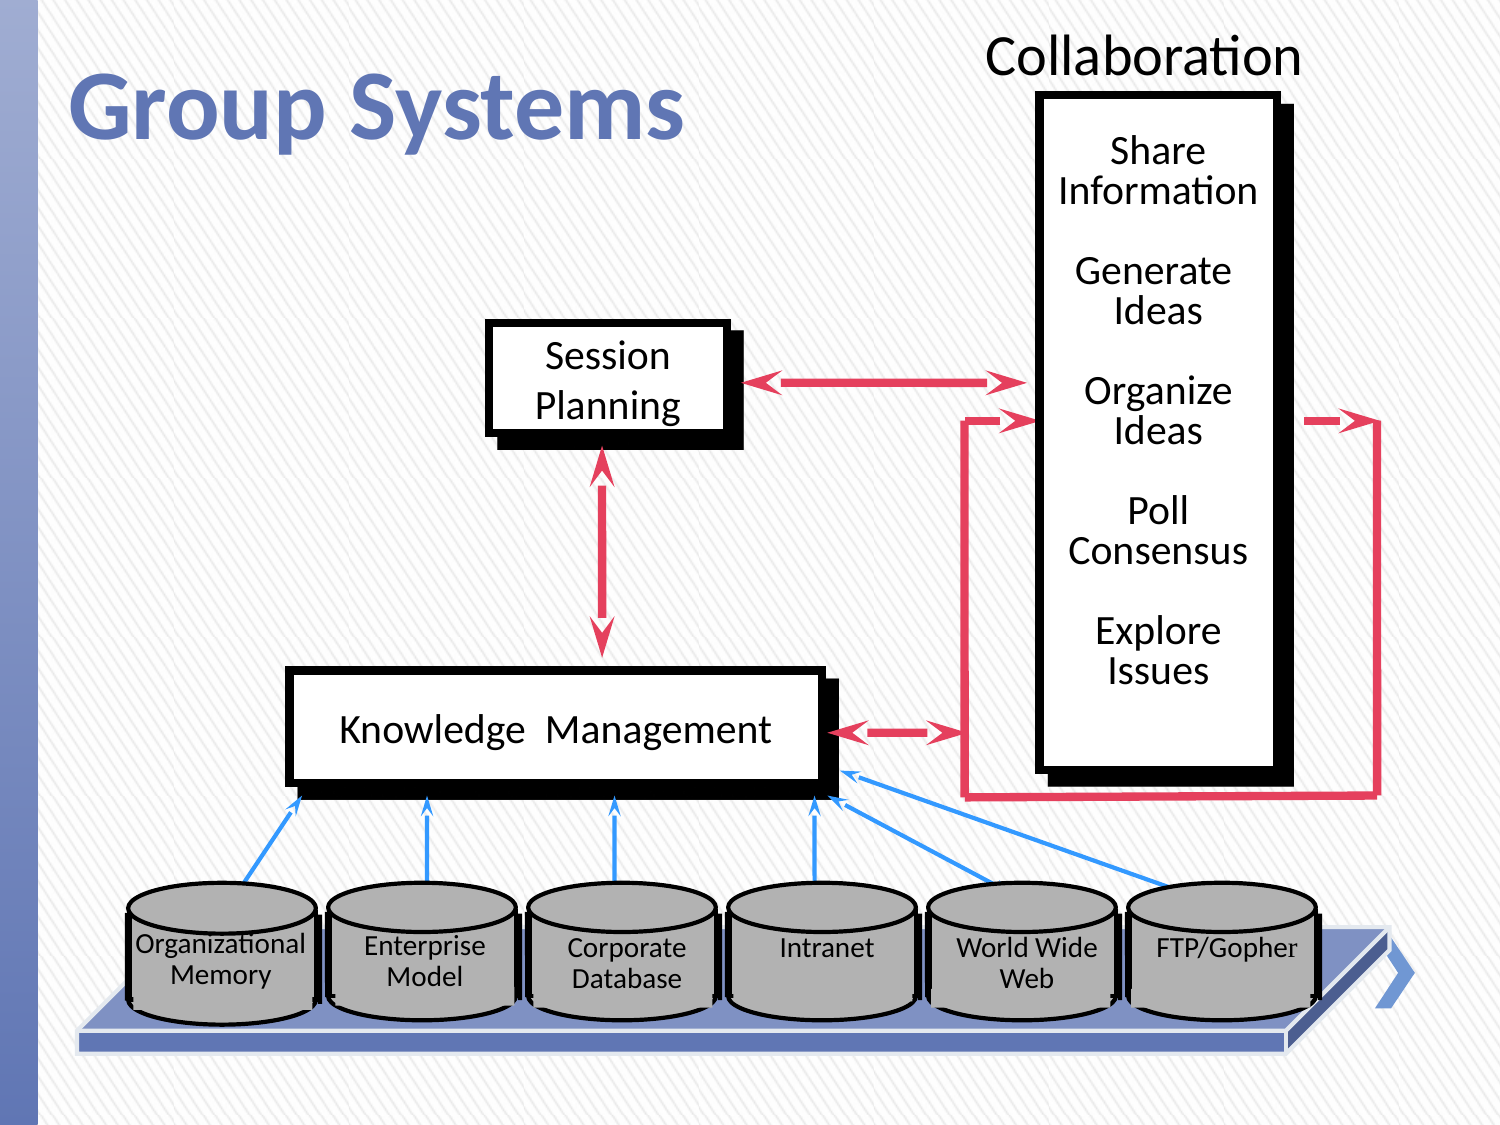

Collaboration
Group Systems
Share
Information

Generate
Ideas

Organize
Ideas

Poll
Consensus

Explore
Issues

Session
Planning

Knowledge  Management

Organizational
Memory

Enterprise
Model

Corporate
Database

Intranet

World Wide
Web

FTP/Gopher